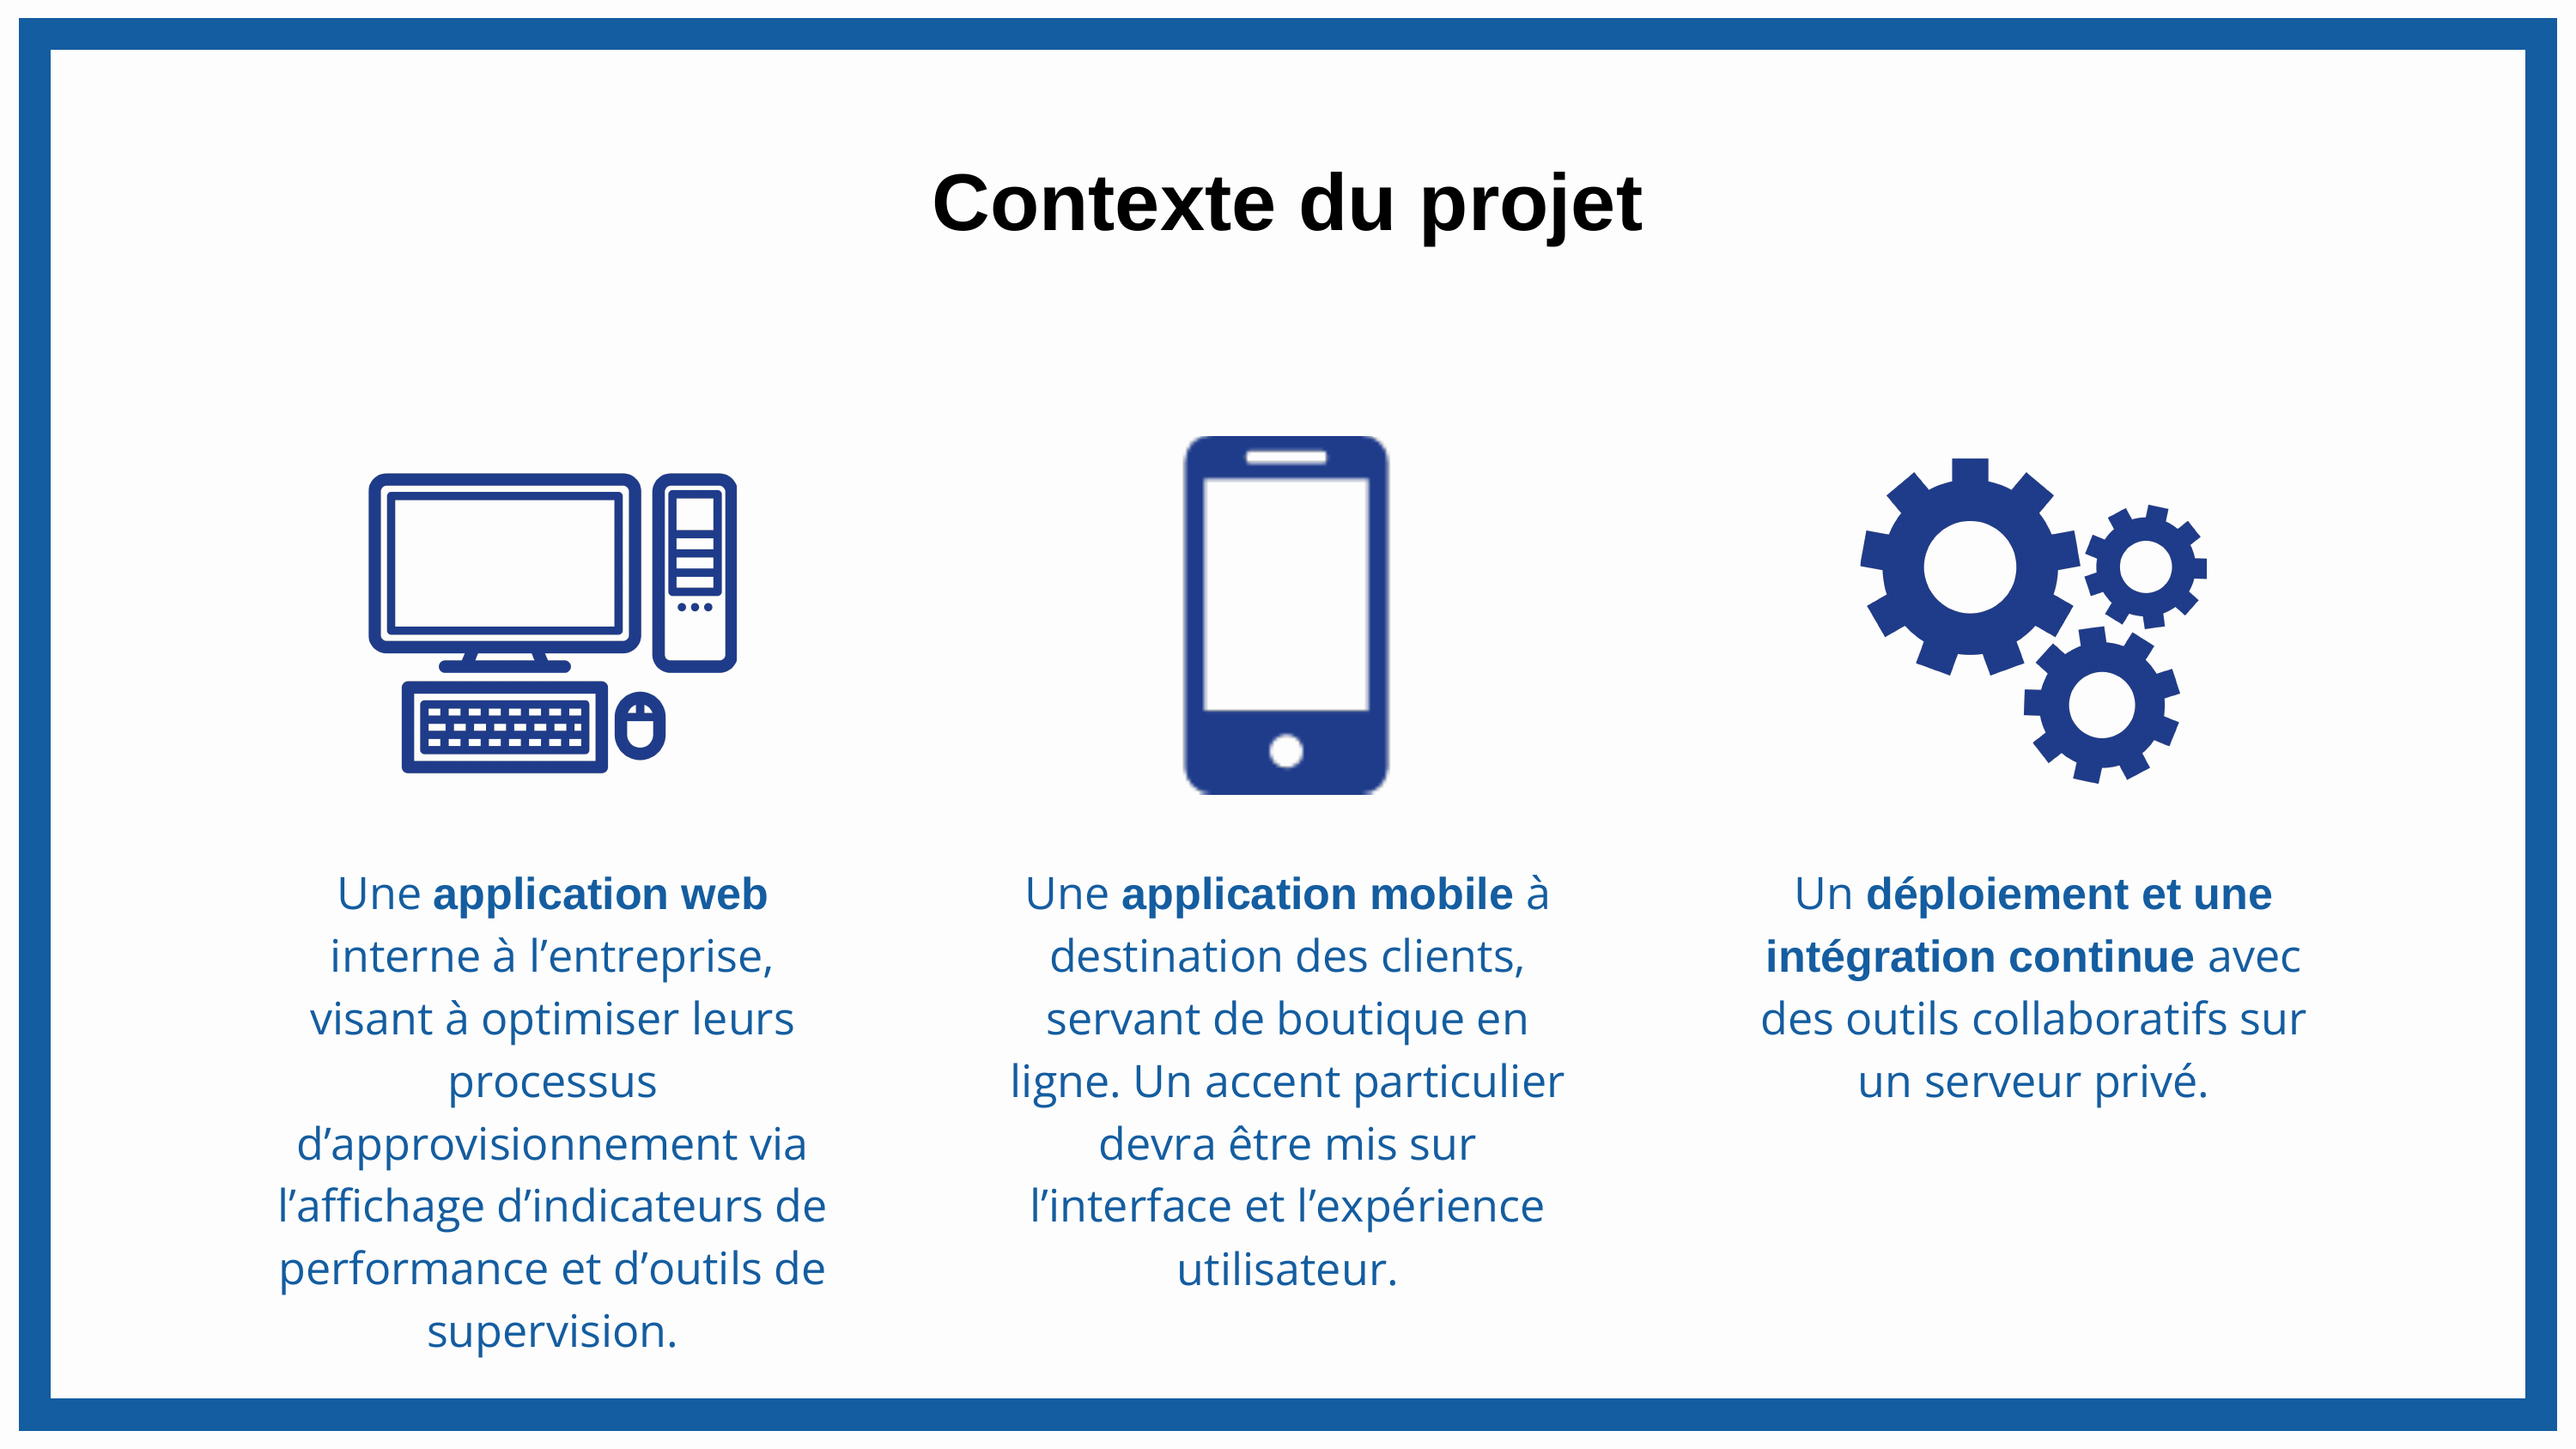

Contexte du projet

Une application web interne à l’entreprise, visant à optimiser leurs processus d’approvisionnement via l’affichage d’indicateurs de performance et d’outils de supervision.
Une application mobile à destination des clients, servant de boutique en ligne. Un accent particulier devra être mis sur l’interface et l’expérience utilisateur.
Un déploiement et une intégration continue avec des outils collaboratifs sur un serveur privé.